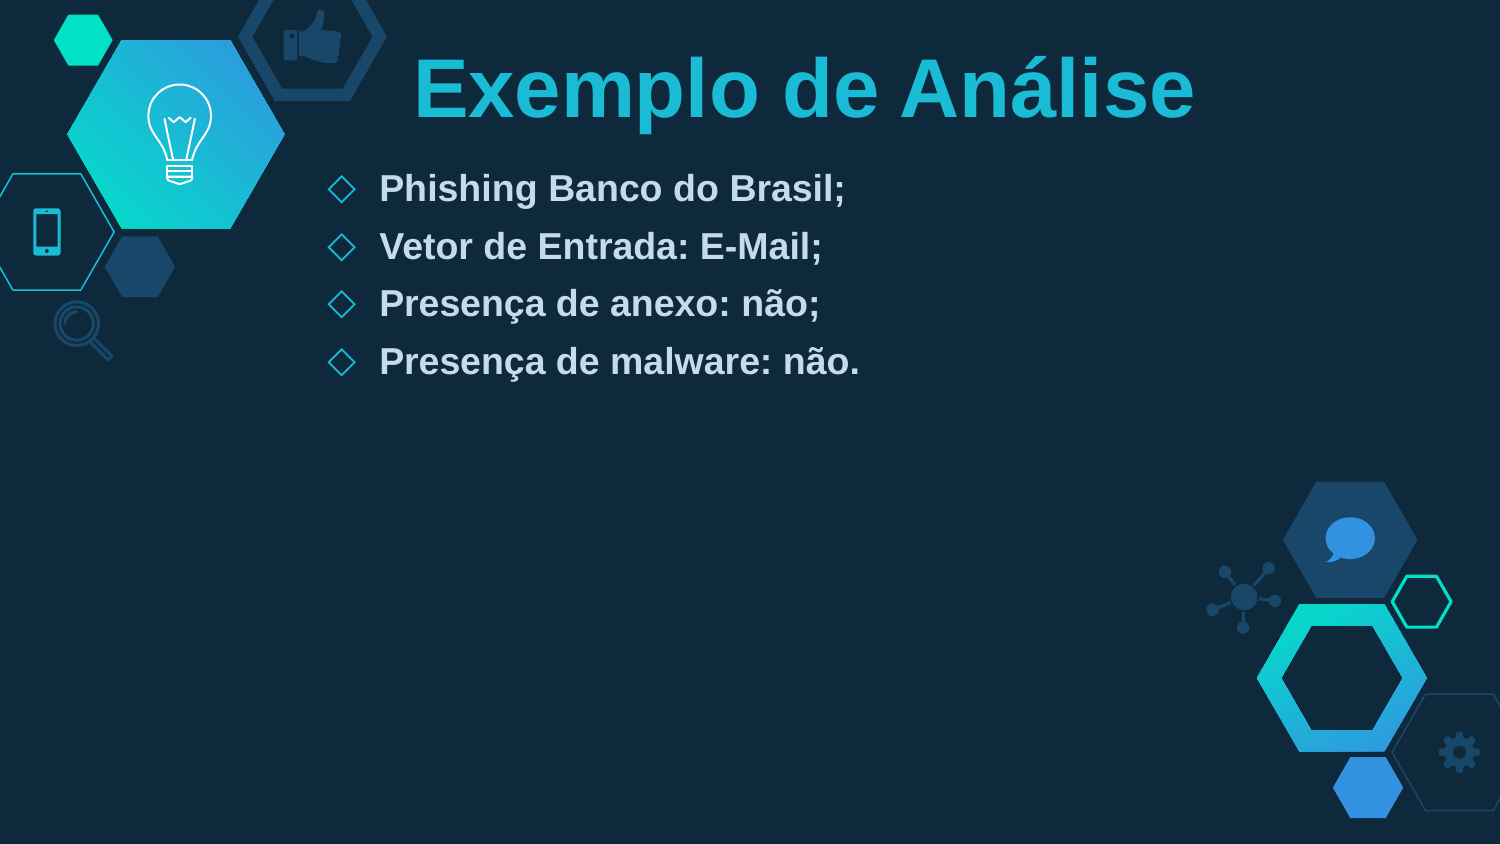

# Exemplo de Análise
Phishing Banco do Brasil;
Vetor de Entrada: E-Mail;
Presença de anexo: não;
Presença de malware: não.